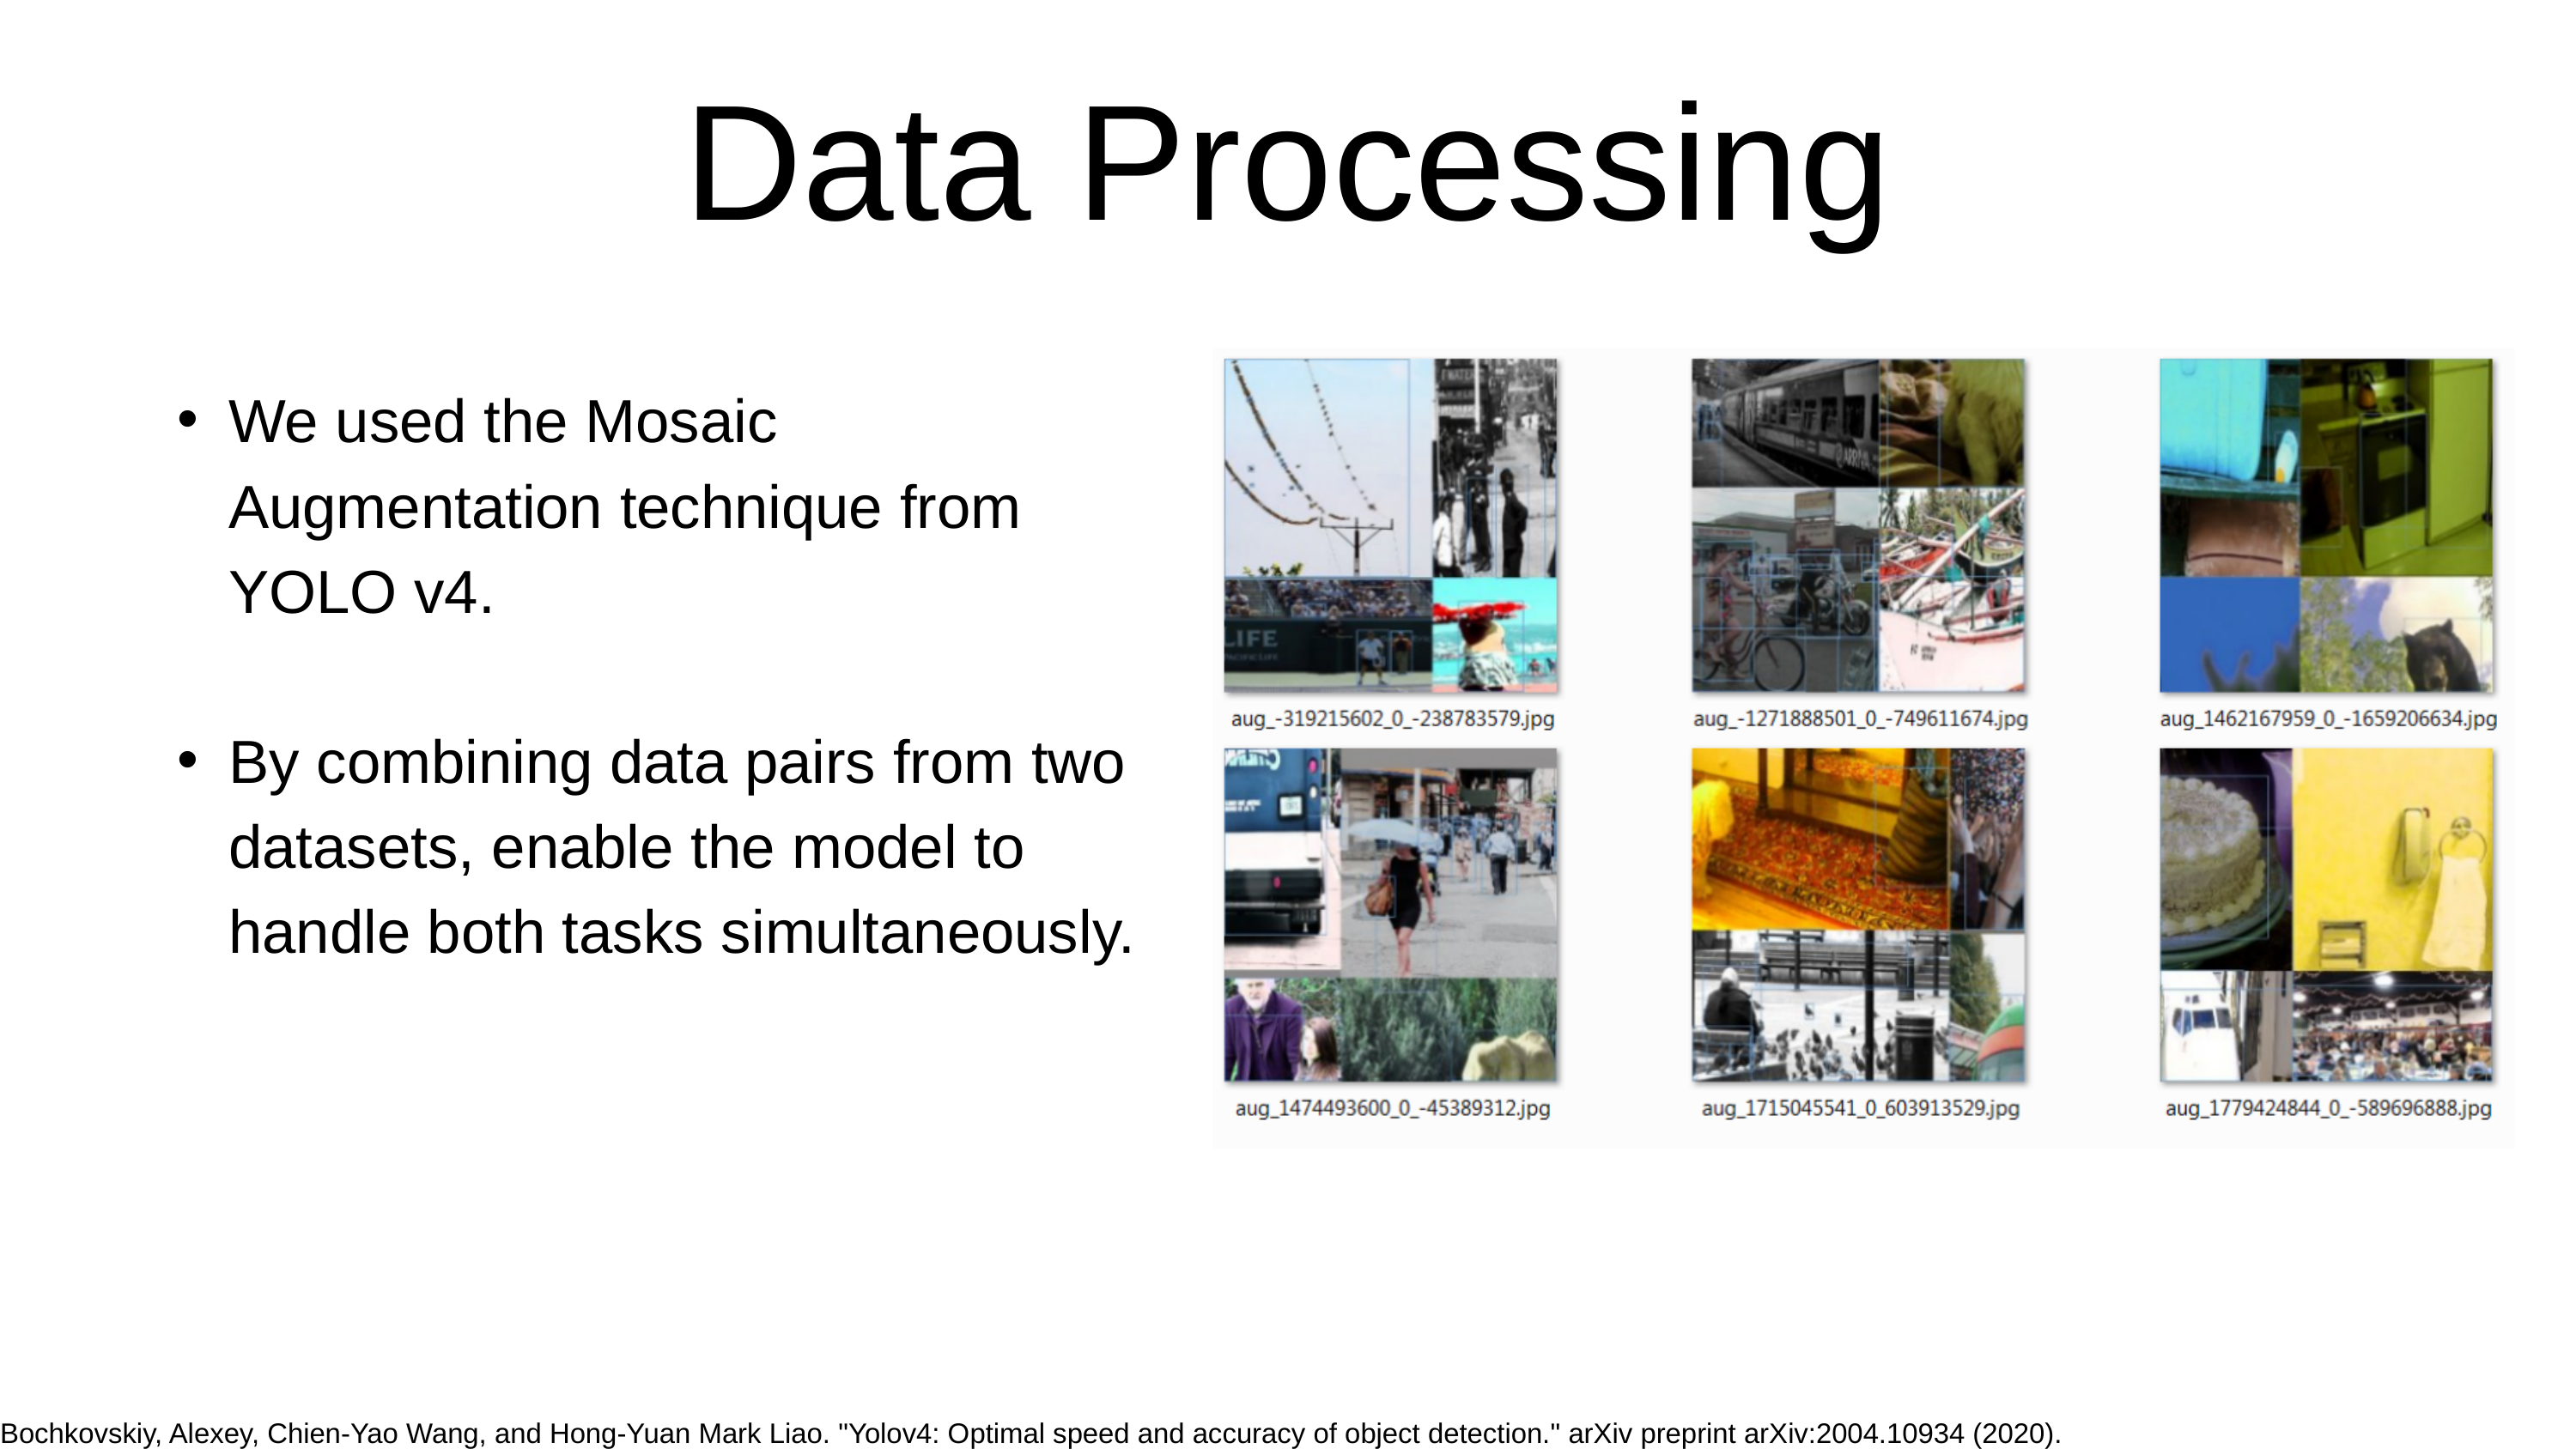

Data Processing

We used the Mosaic Augmentation technique from YOLO v4.

By combining data pairs from two datasets, enable the model to handle both tasks simultaneously.
Bochkovskiy, Alexey, Chien-Yao Wang, and Hong-Yuan Mark Liao. "Yolov4: Optimal speed and accuracy of object detection." arXiv preprint arXiv:2004.10934 (2020).